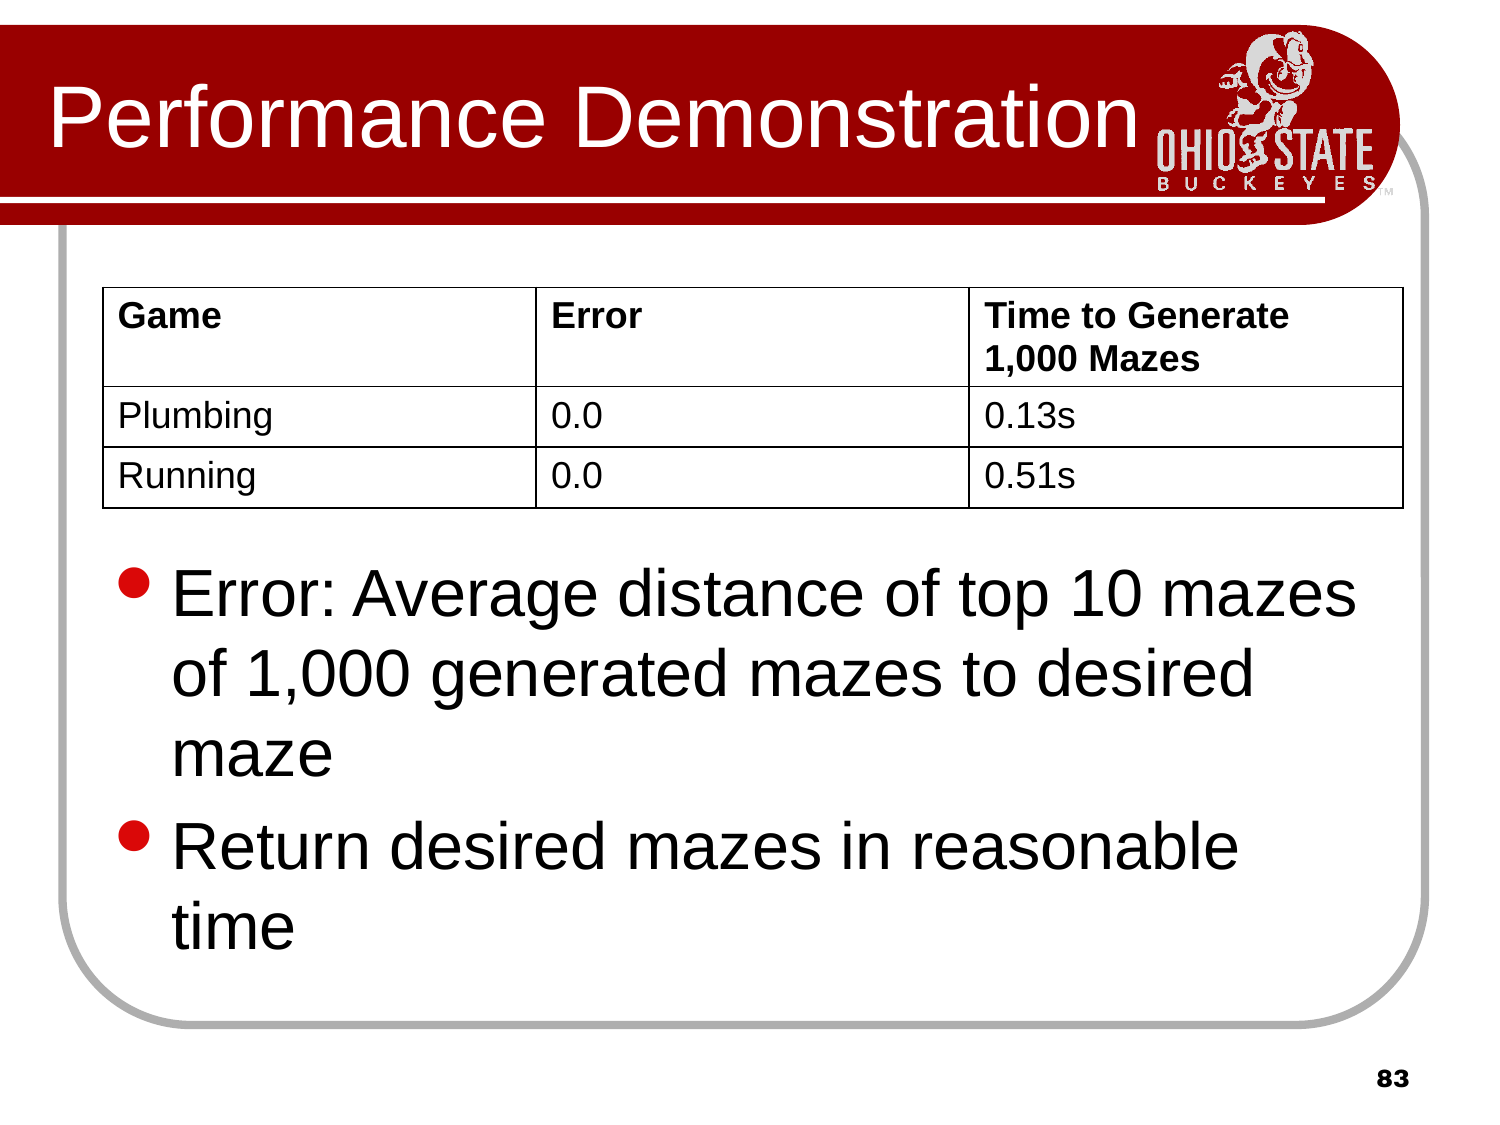

# Performance Demonstration

Error: Average distance of top 10 mazes of 1,000 generated mazes to desired maze
Return desired mazes in reasonable time
| Game | Error | Time to Generate 1,000 Mazes |
| --- | --- | --- |
| Plumbing | 0.0 | 0.13s |
| Running | 0.0 | 0.51s |
83